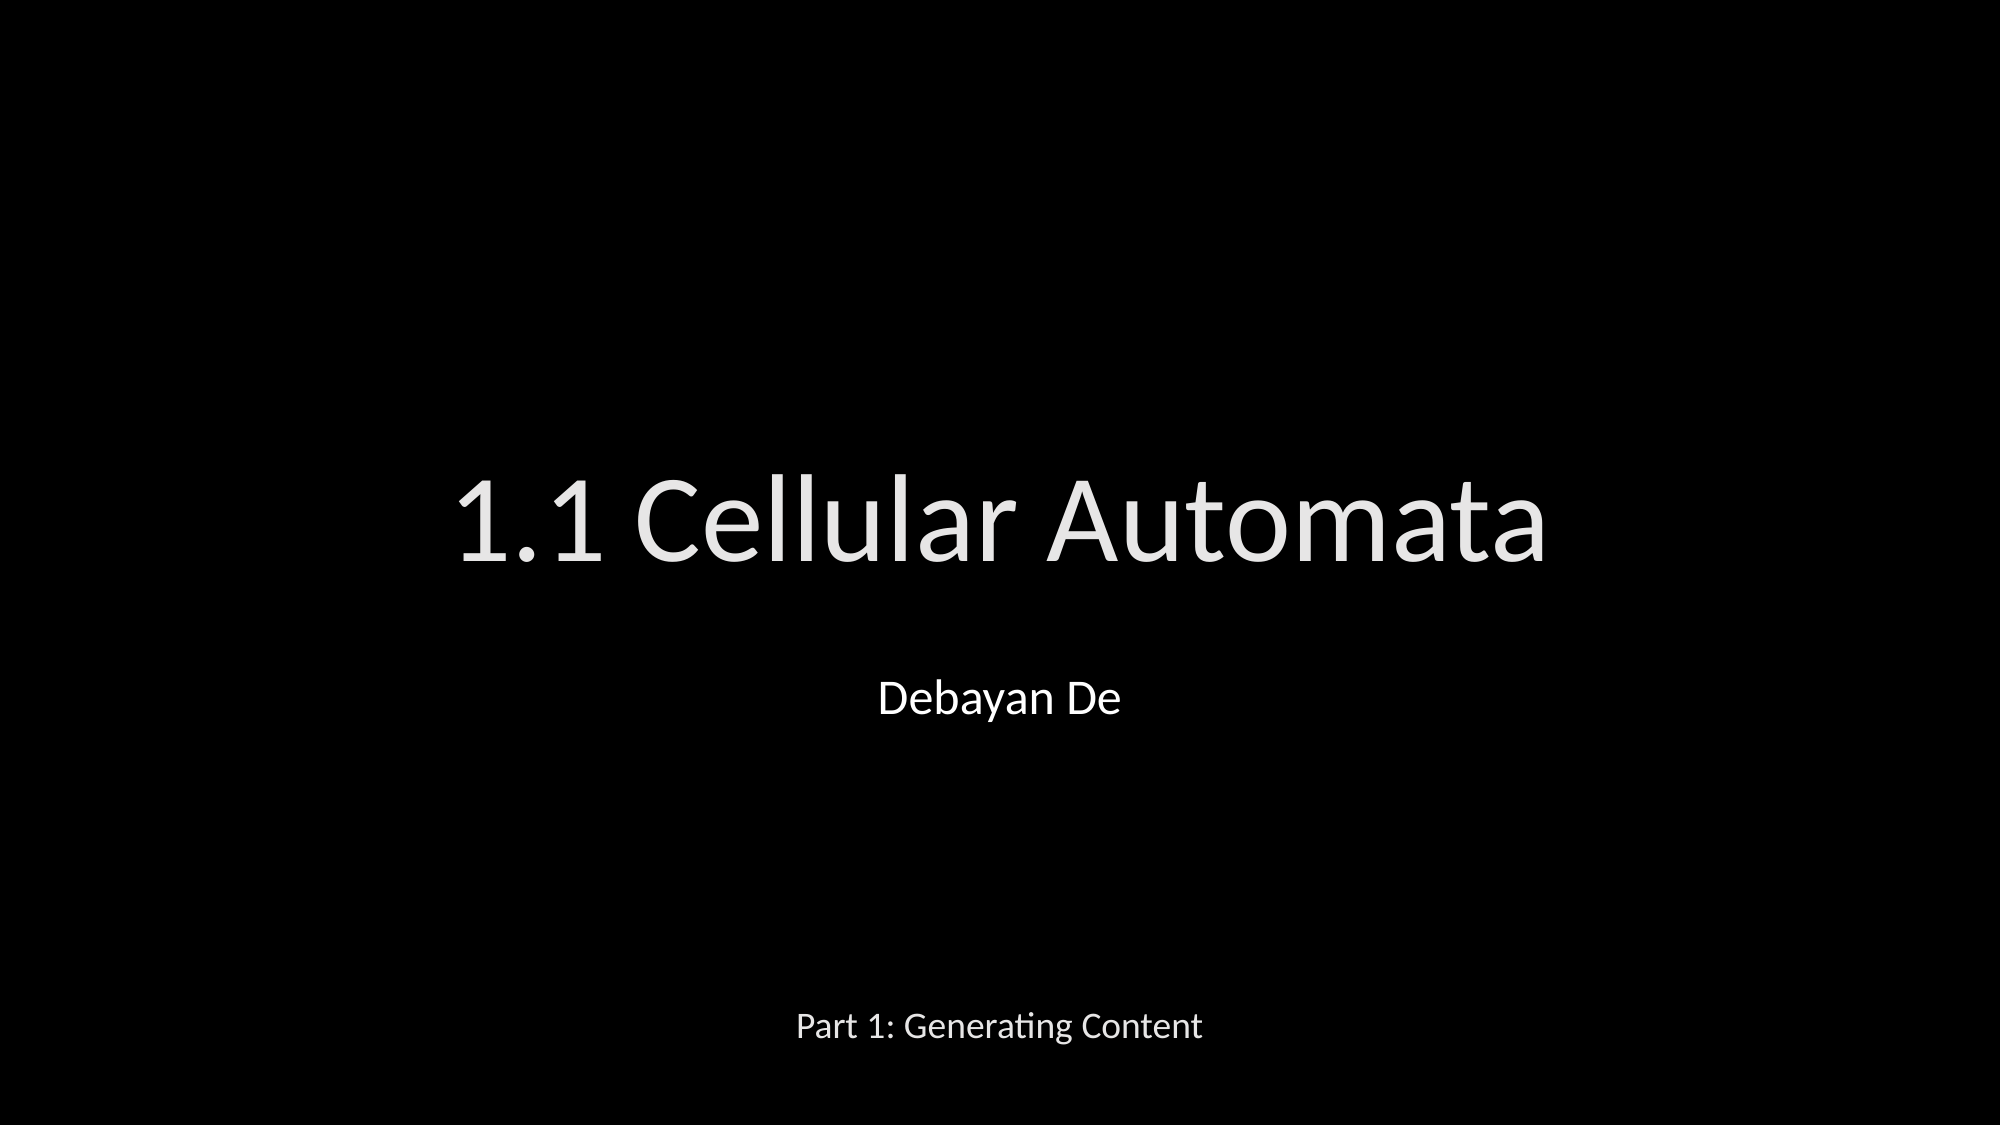

# 1.1 Cellular Automata
Debayan De
Part 1: Generating Content